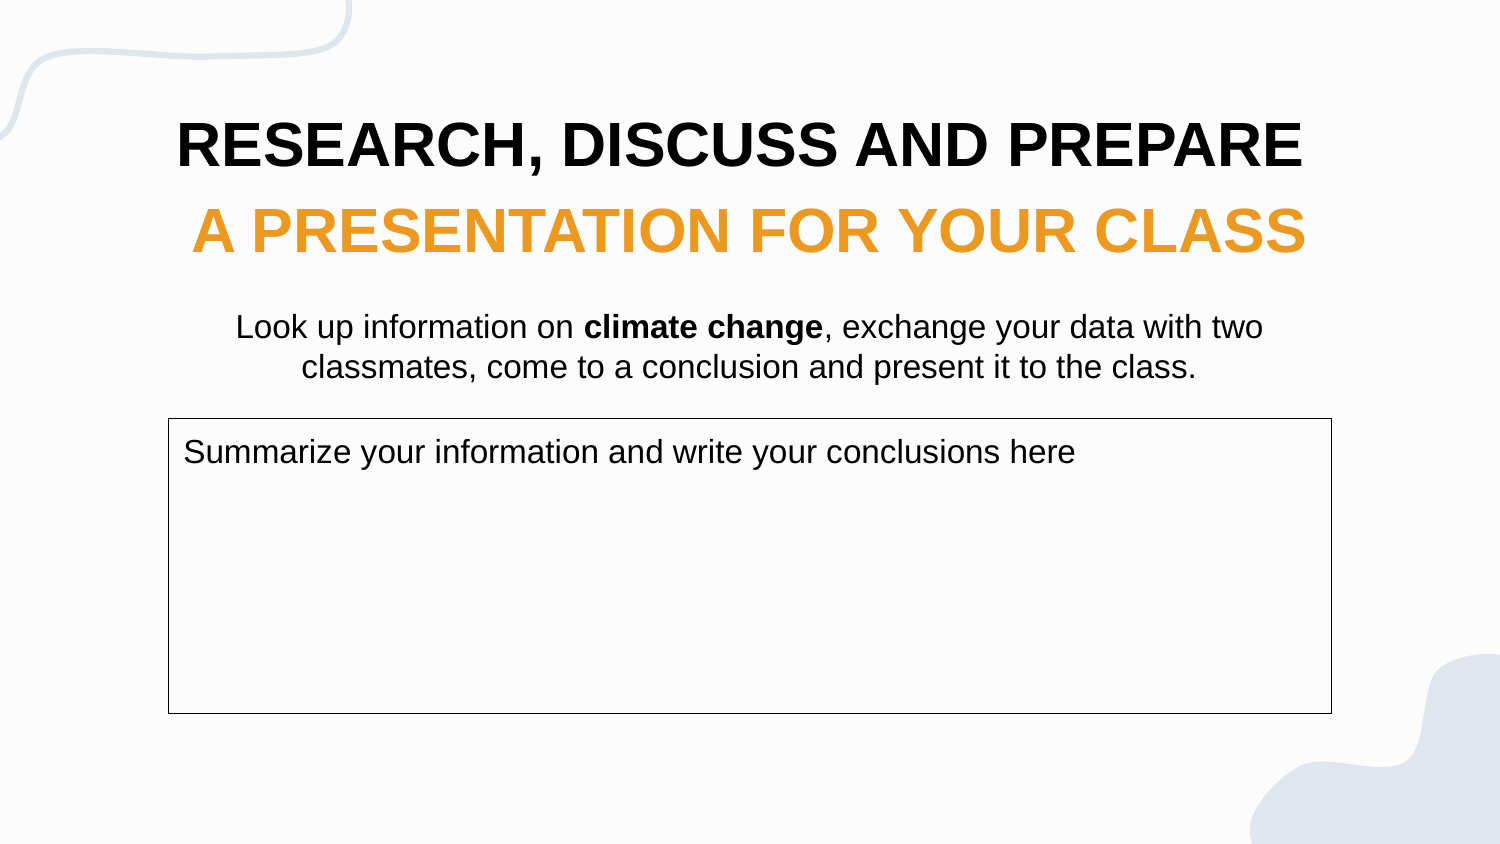

# RESEARCH, DISCUSS AND PREPARE
A PRESENTATION FOR YOUR CLASS
Look up information on climate change, exchange your data with two classmates, come to a conclusion and present it to the class.
| Summarize your information and write your conclusions here |
| --- |